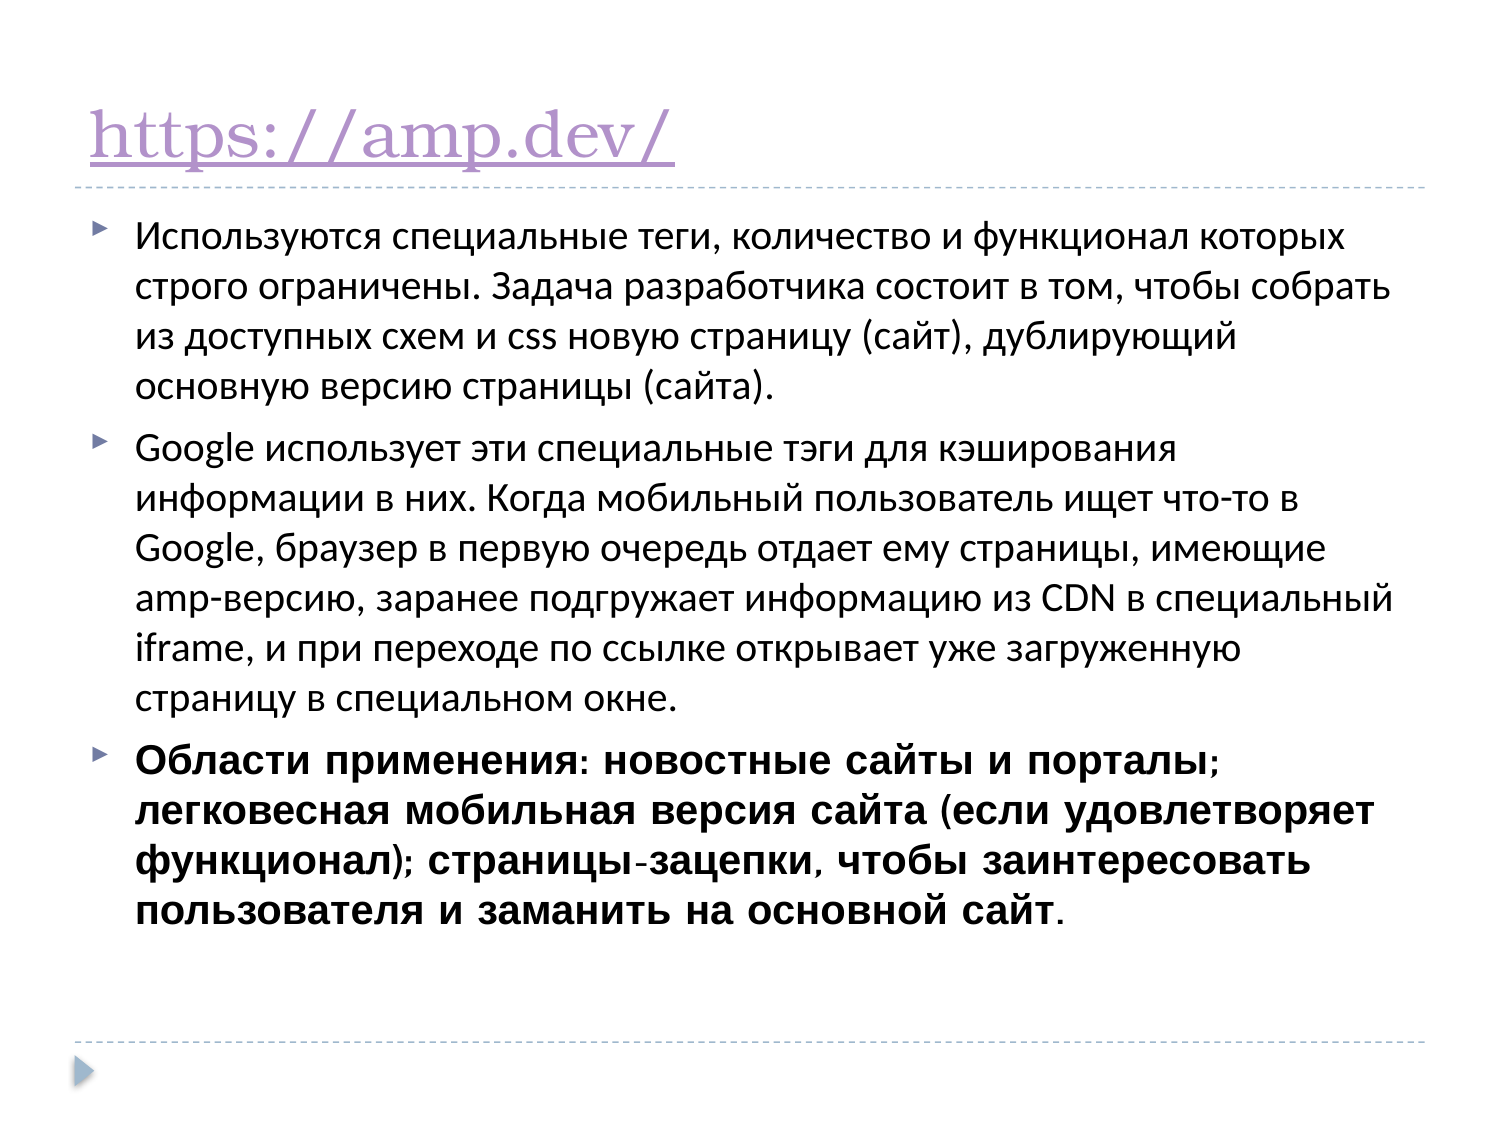

# https://amp.dev/
Используются специальные теги, количество и функционал которых строго ограничены. Задача разработчика состоит в том, чтобы собрать из доступных схем и css новую страницу (сайт), дублирующий основную версию страницы (сайта).
Google использует эти специальные тэги для кэширования информации в них. Когда мобильный пользователь ищет что-то в Google, браузер в первую очередь отдает ему страницы, имеющие amp-версию, заранее подгружает информацию из CDN в специальный iframe, и при переходе по ссылке открывает уже загруженную страницу в специальном окне.
Области применения: новостные сайты и порталы; легковесная мобильная версия сайта (если удовлетворяет функционал); страницы-зацепки, чтобы заинтересовать пользователя и заманить на основной сайт.